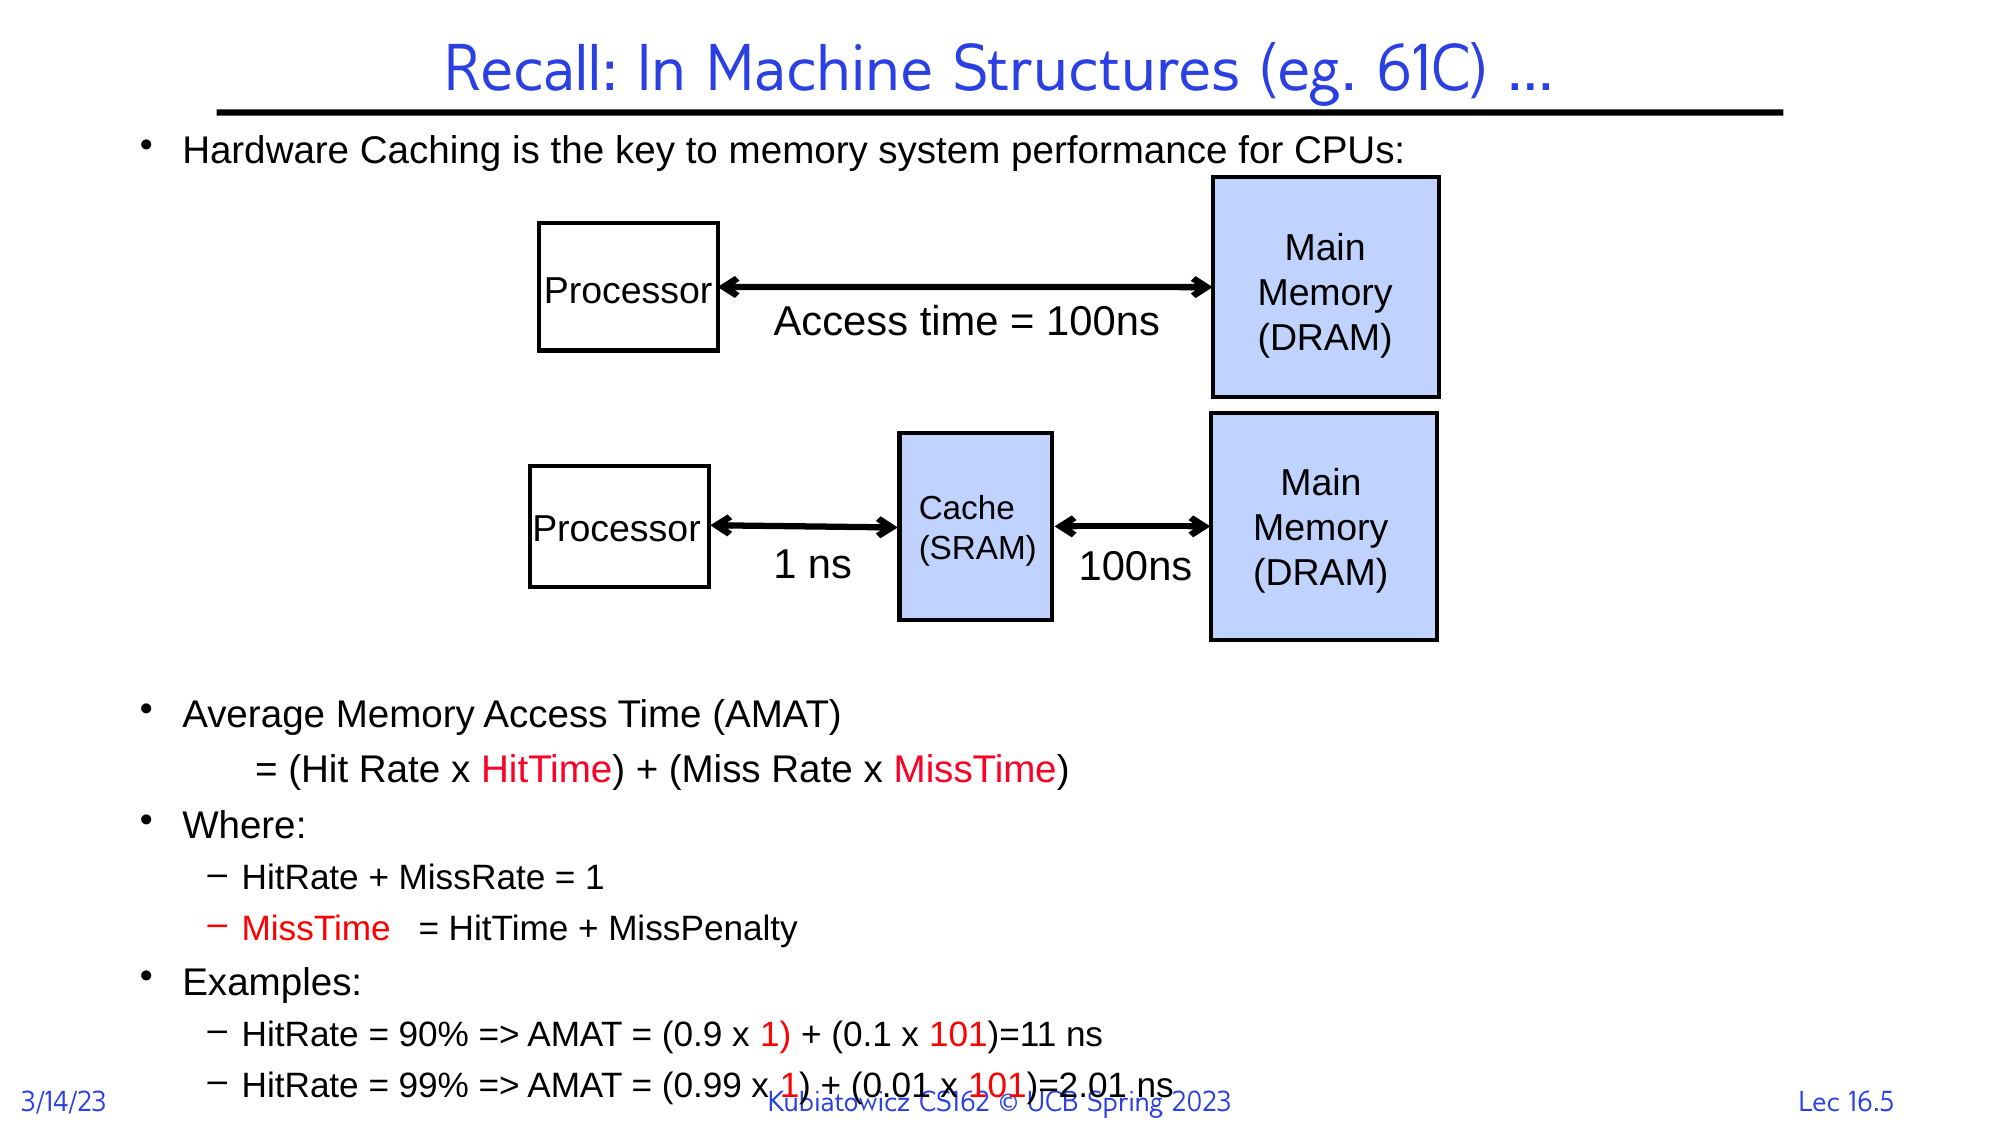

# Recall: In Machine Structures (eg. 61C) …
Hardware Caching is the key to memory system performance for CPUs:

Average Memory Access Time (AMAT)
	= (Hit Rate x HitTime) + (Miss Rate x MissTime)
Where:
HitRate + MissRate = 1
MissTime  = HitTime + MissPenalty
Examples:
HitRate = 90% => AMAT = (0.9 x 1) + (0.1 x 101)=11 ns
HitRate = 99% => AMAT = (0.99 x 1) + (0.01 x 101)=2.01 ns

Main
Memory
(DRAM)

Processor
Access time = 100ns

Main
Memory
(DRAM)

Cache
(SRAM)
Processor
1 ns
100ns